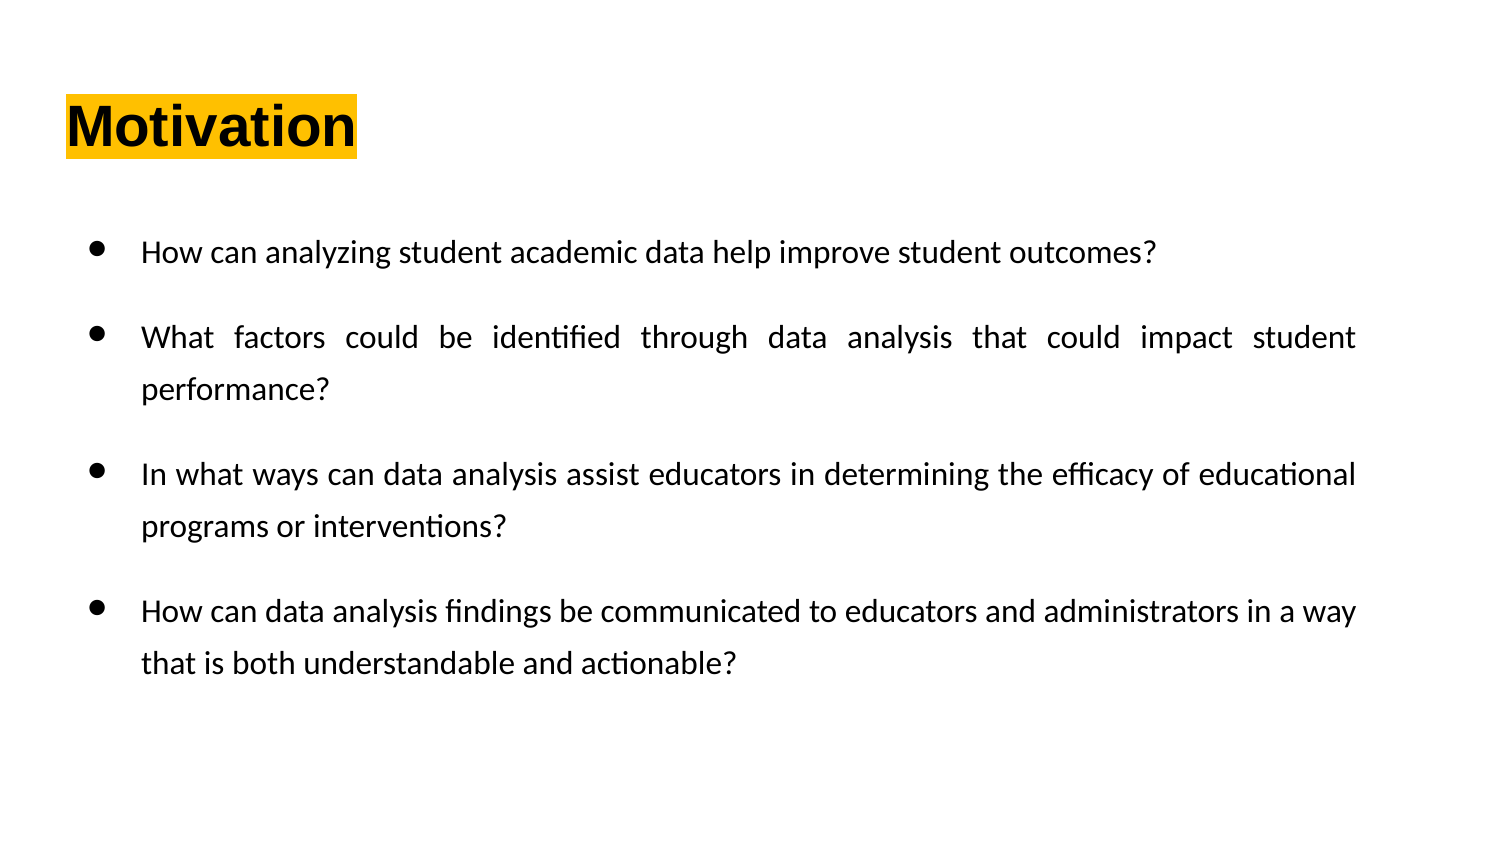

# Motivation
How can analyzing student academic data help improve student outcomes?
What factors could be identified through data analysis that could impact student performance?
In what ways can data analysis assist educators in determining the efficacy of educational programs or interventions?
How can data analysis findings be communicated to educators and administrators in a way that is both understandable and actionable?